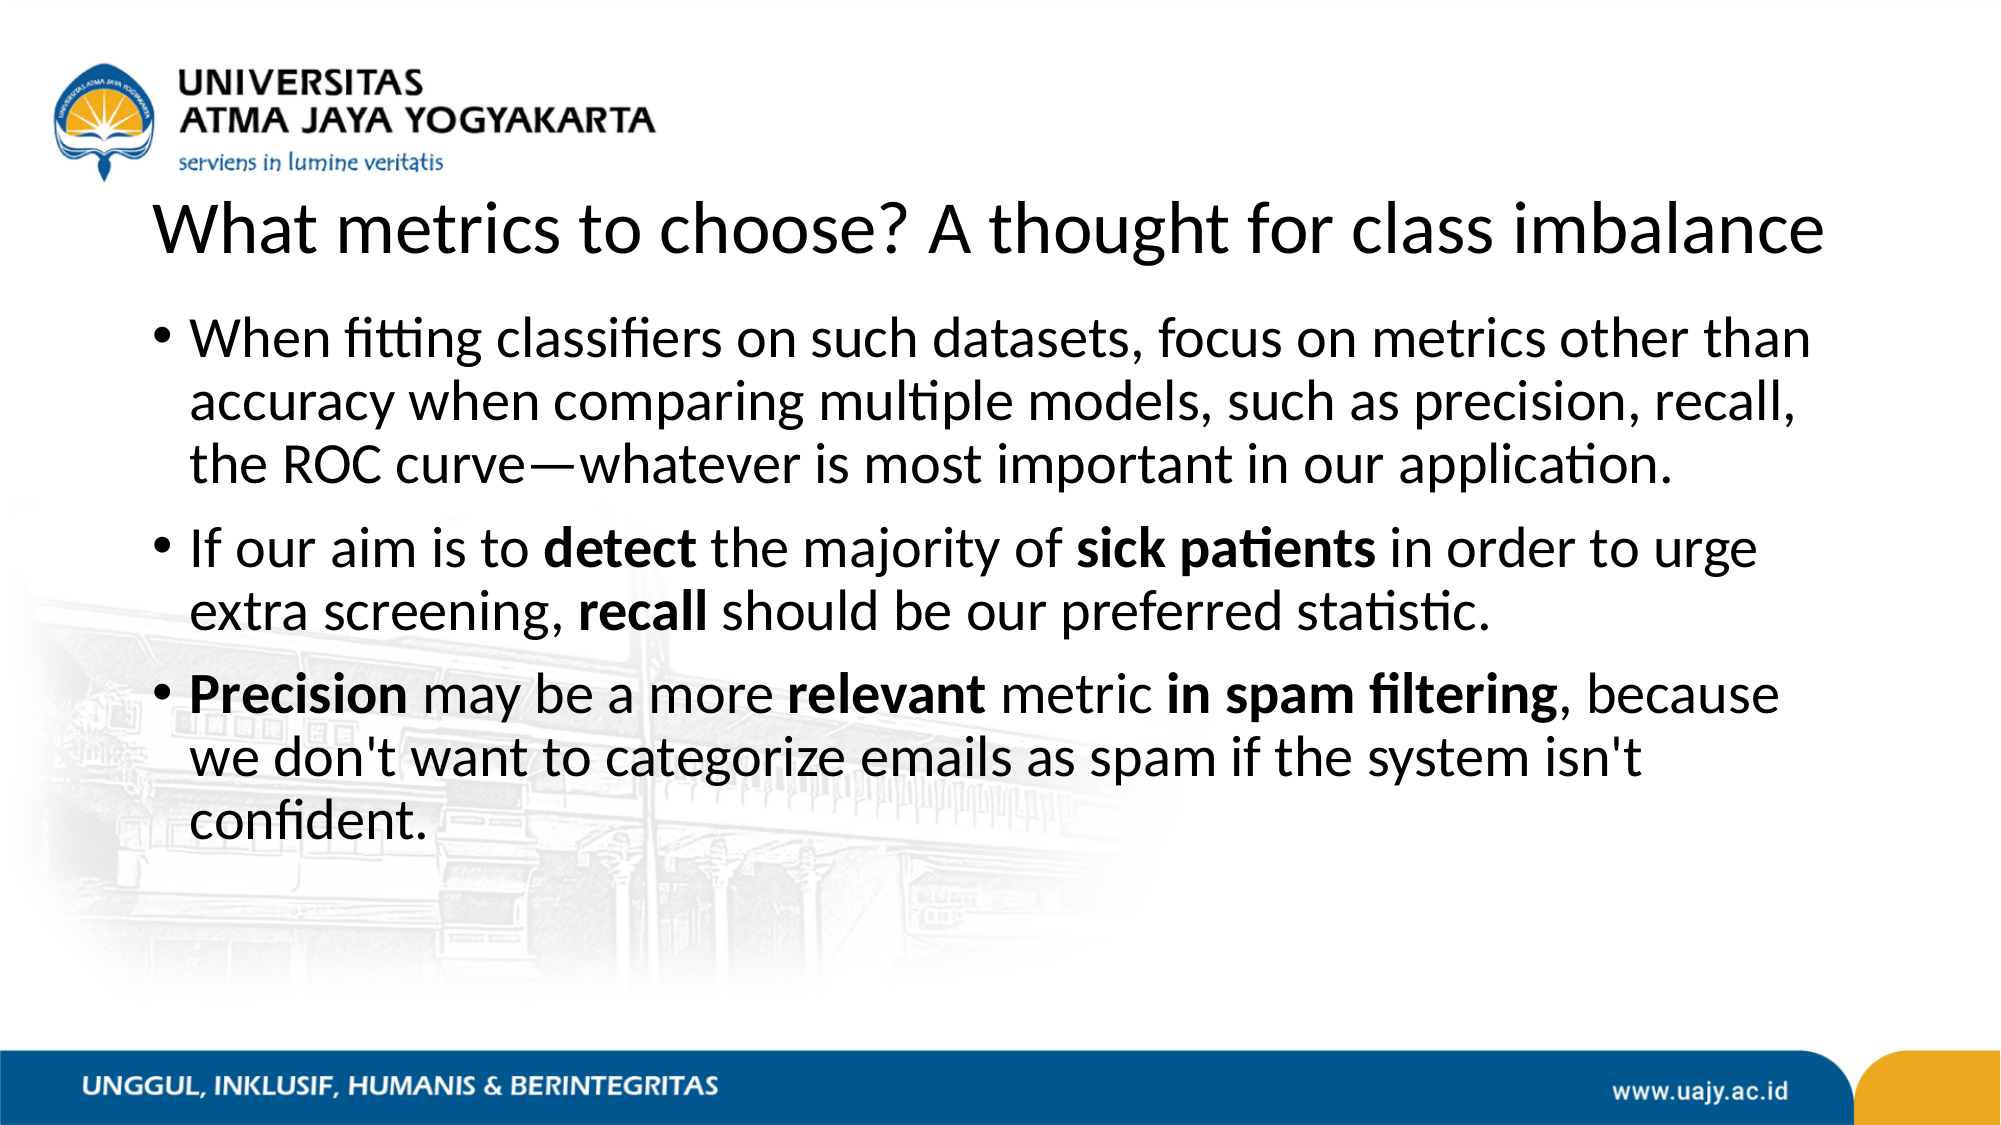

# What metrics to choose? A thought for class imbalance
When fitting classifiers on such datasets, focus on metrics other than accuracy when comparing multiple models, such as precision, recall, the ROC curve—whatever is most important in our application.
If our aim is to detect the majority of sick patients in order to urge extra screening, recall should be our preferred statistic.
Precision may be a more relevant metric in spam filtering, because we don't want to categorize emails as spam if the system isn't confident.